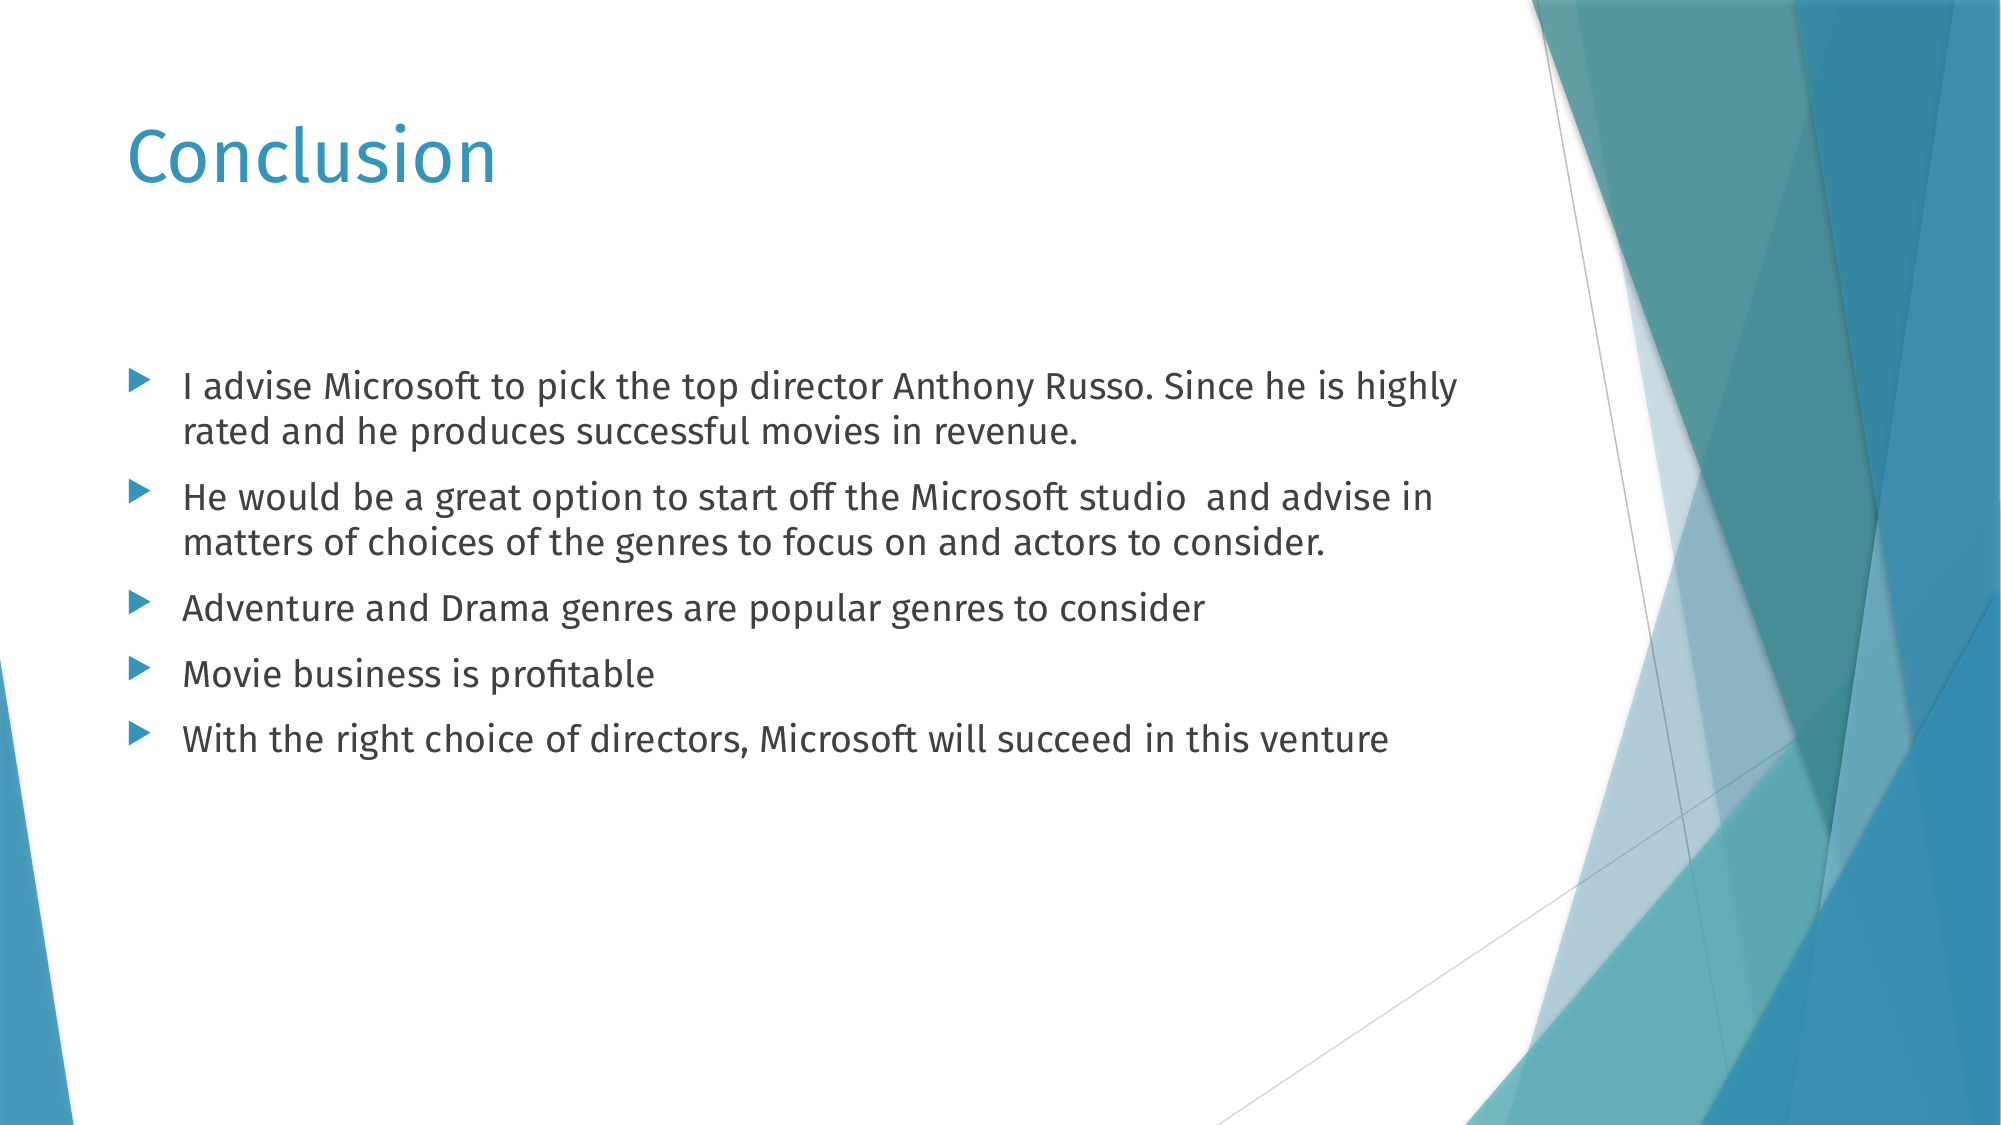

# Conclusion
I advise Microsoft to pick the top director Anthony Russo. Since he is highly rated and he produces successful movies in revenue.
He would be a great option to start off the Microsoft studio  and advise in matters of choices of the genres to focus on and actors to consider.
Adventure and Drama genres are popular genres to consider
Movie business is profitable
With the right choice of directors, Microsoft will succeed in this venture